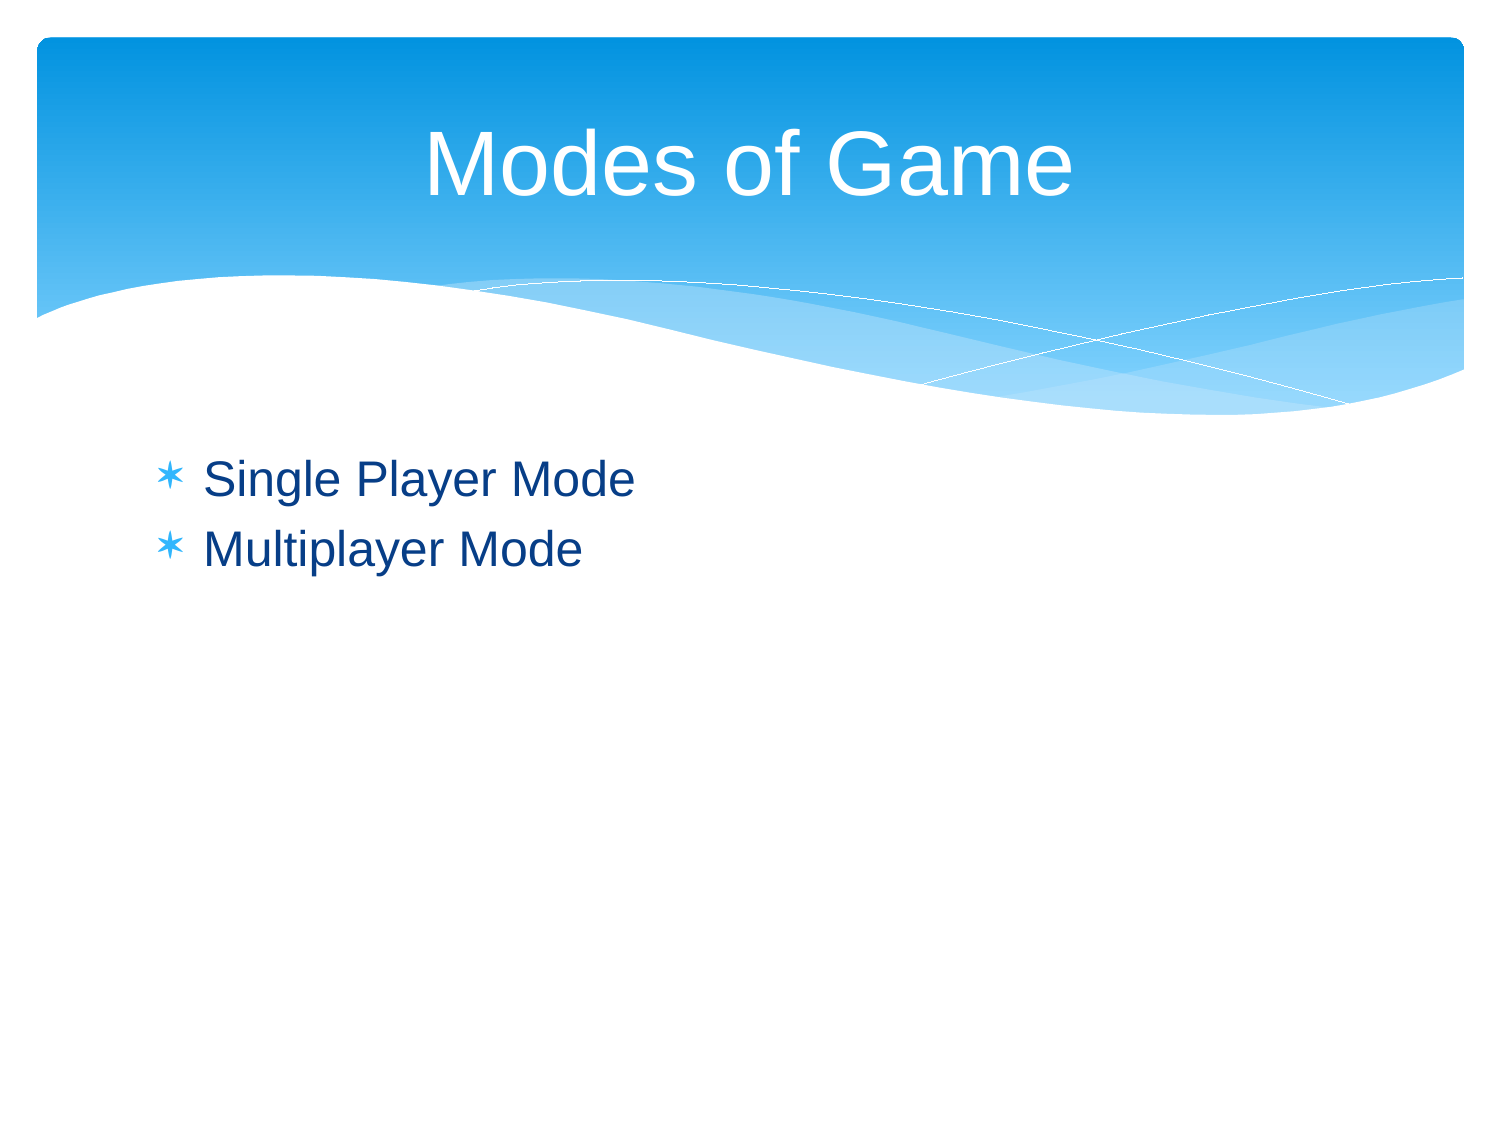

# Modes of Game
Single Player Mode
Multiplayer Mode